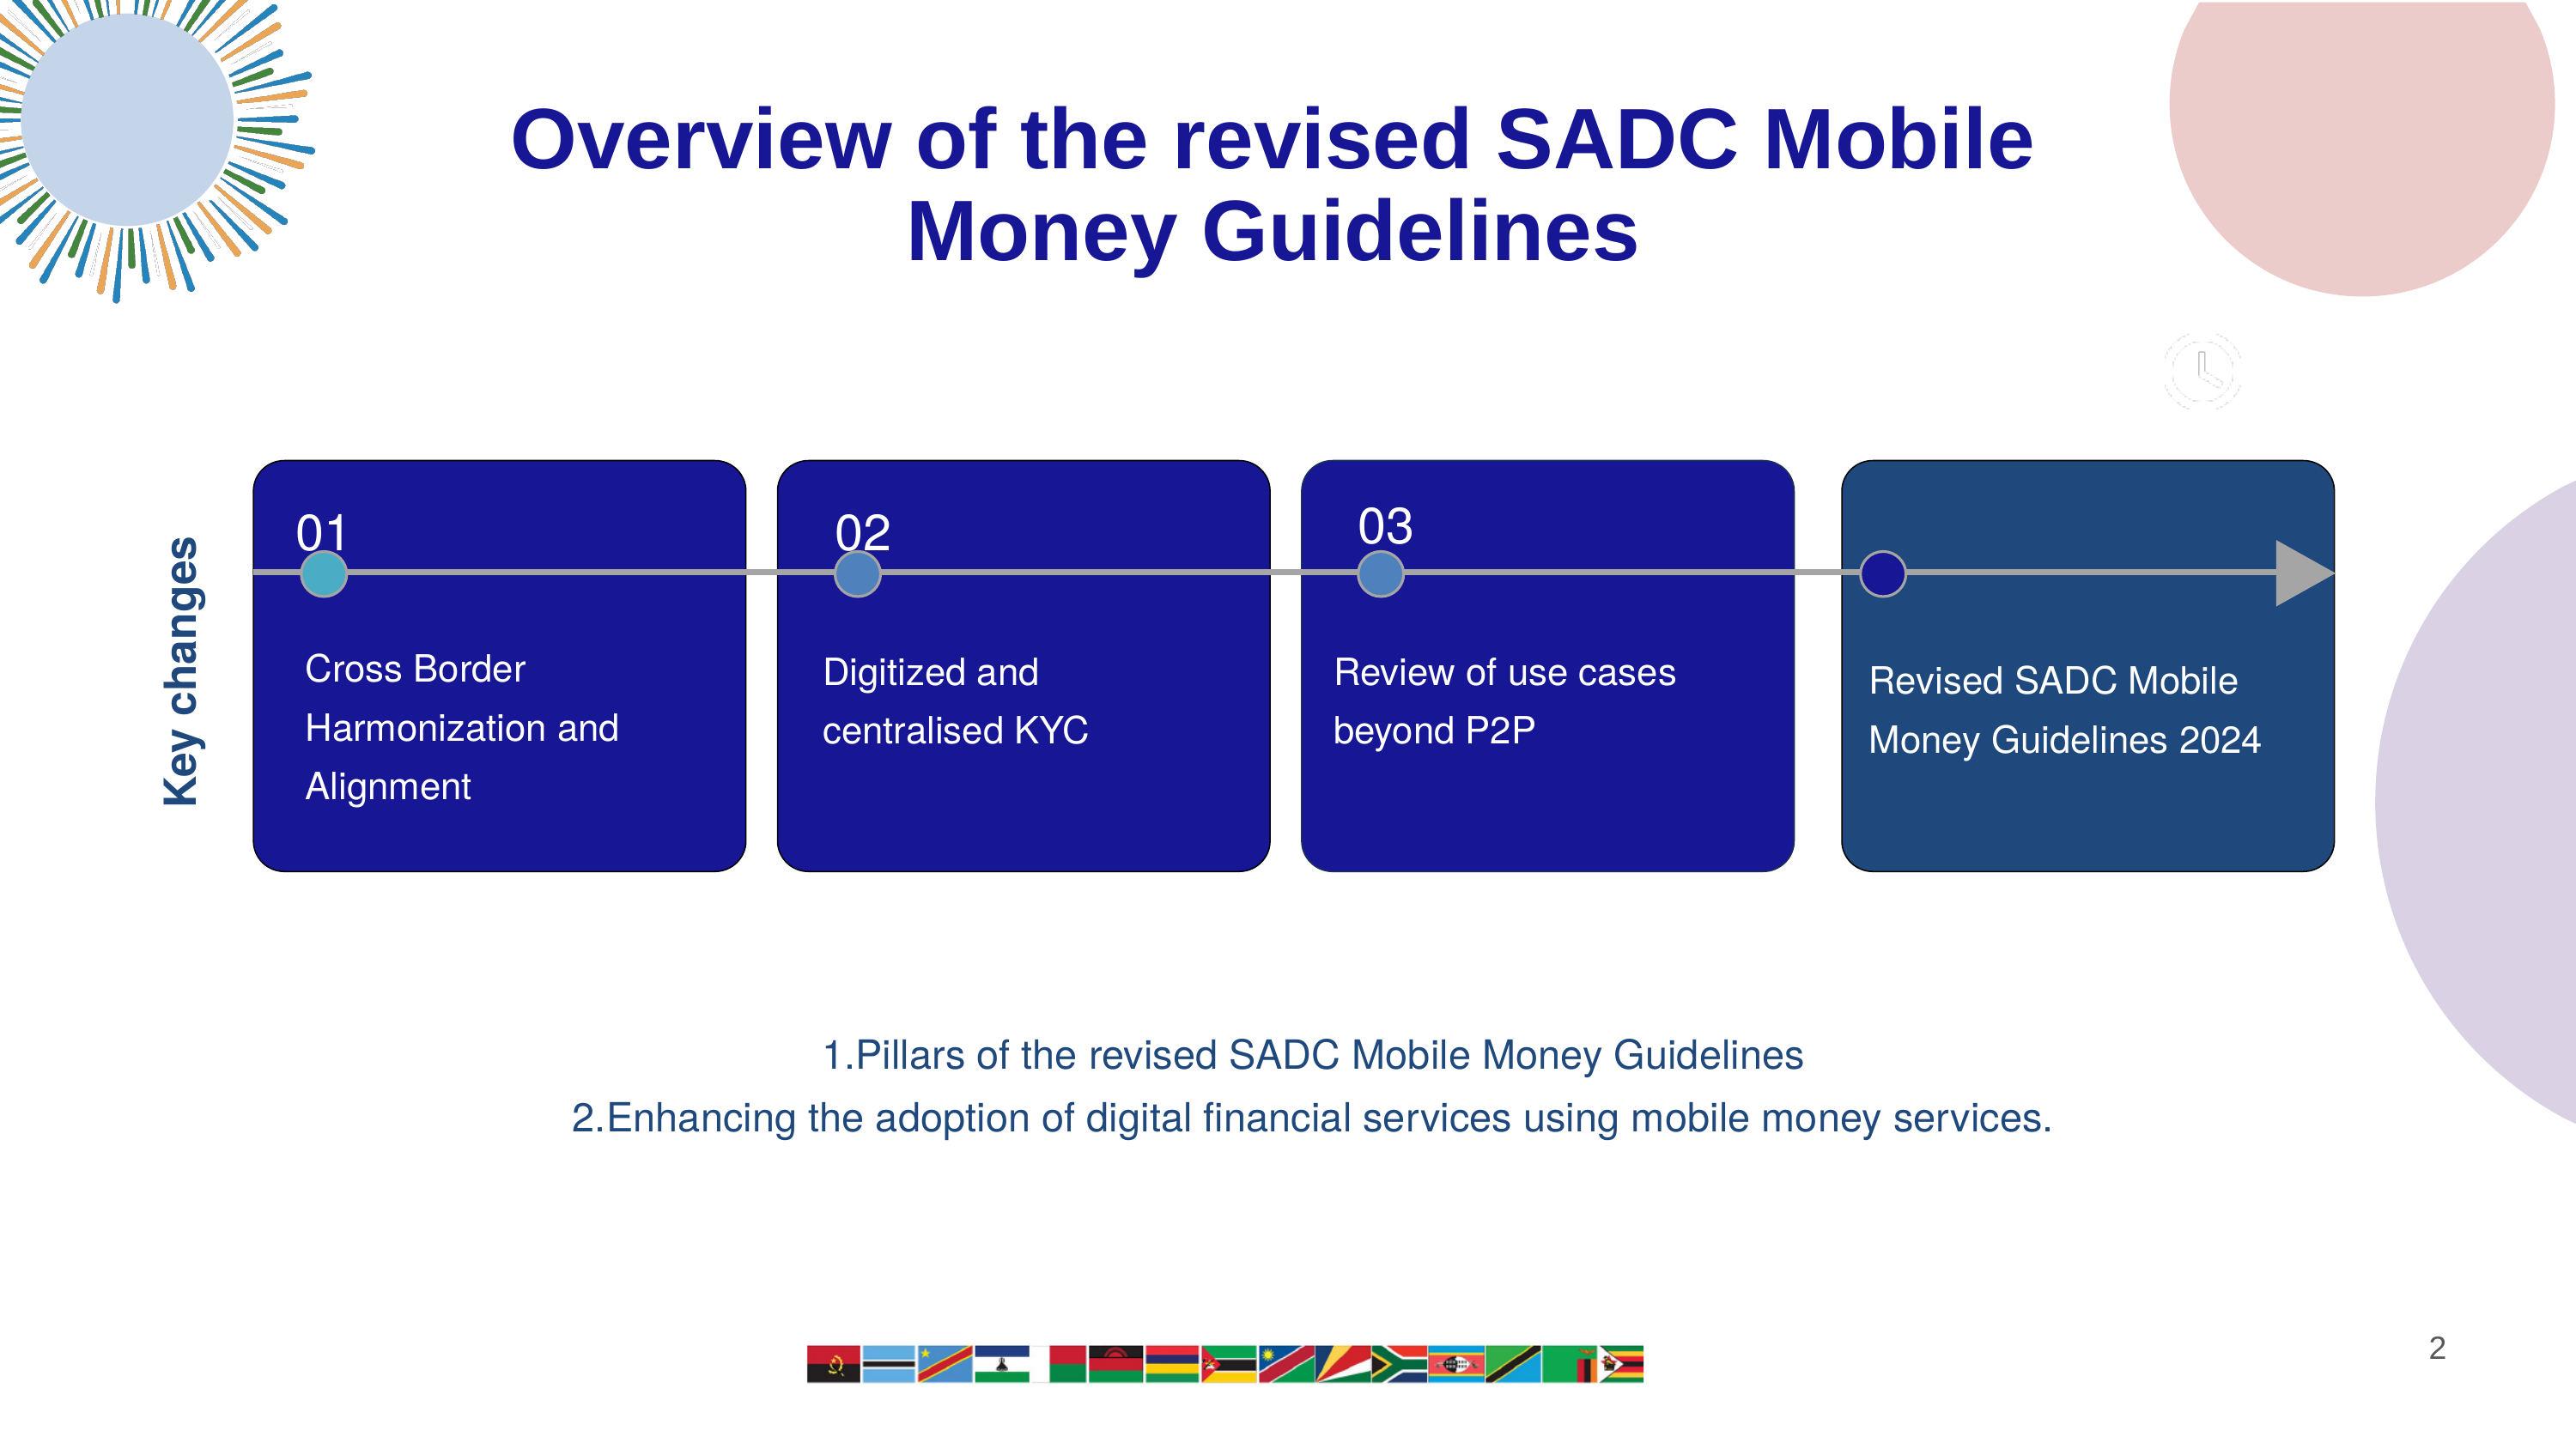

# Overview of the revised SADC Mobile Money Guidelines

03
01
02

Cross Border Harmonization and Alignment
Digitized and centralised KYC
Review of use cases beyond P2P
Revised SADC Mobile Money Guidelines 2024
Key changes
Pillars of the revised SADC Mobile Money Guidelines
Enhancing the adoption of digital financial services using mobile money services.